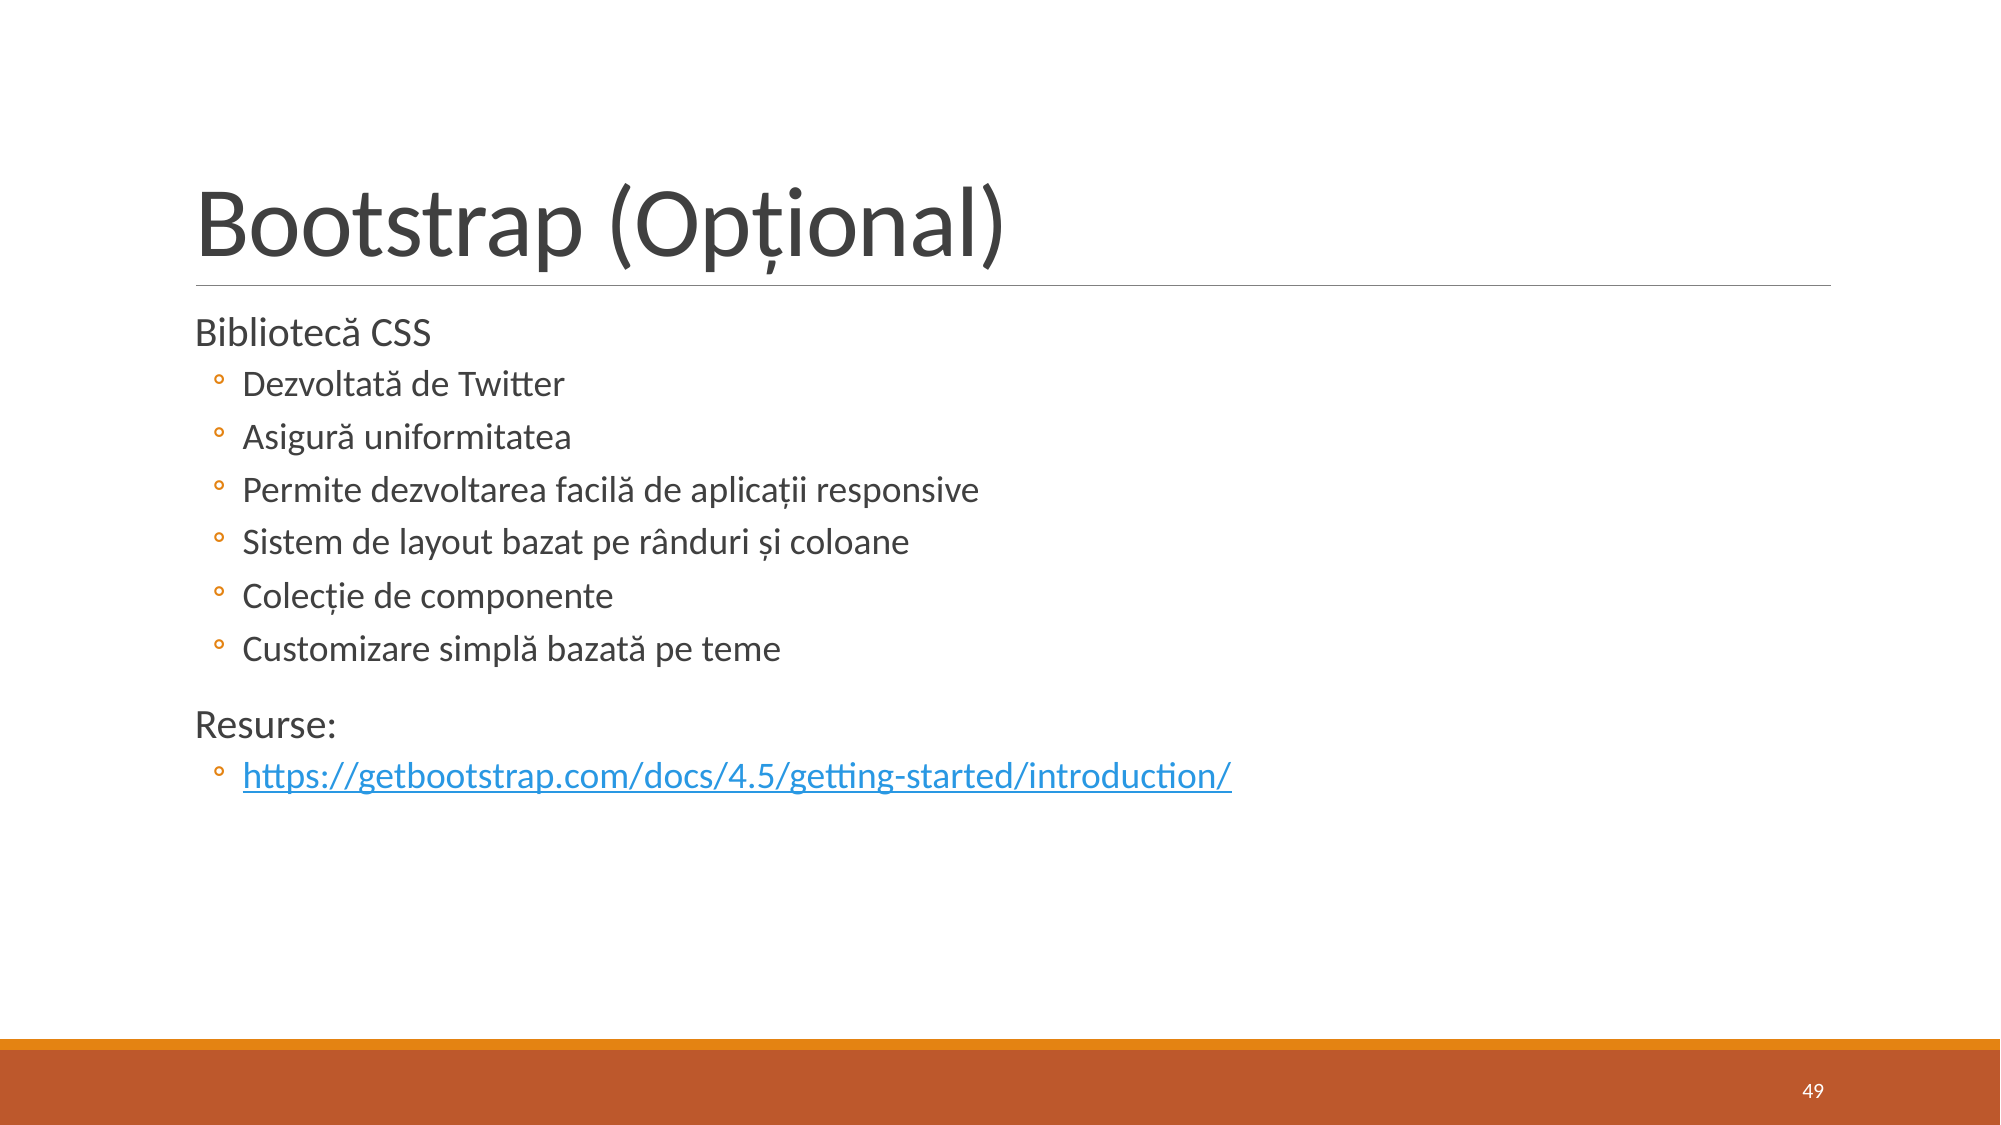

# Bootstrap (Opțional)
Bibliotecă CSS
Dezvoltată de Twitter
Asigură uniformitatea
Permite dezvoltarea facilă de aplicații responsive
Sistem de layout bazat pe rânduri și coloane
Colecție de componente
Customizare simplă bazată pe teme
Resurse:
https://getbootstrap.com/docs/4.5/getting-started/introduction/

49